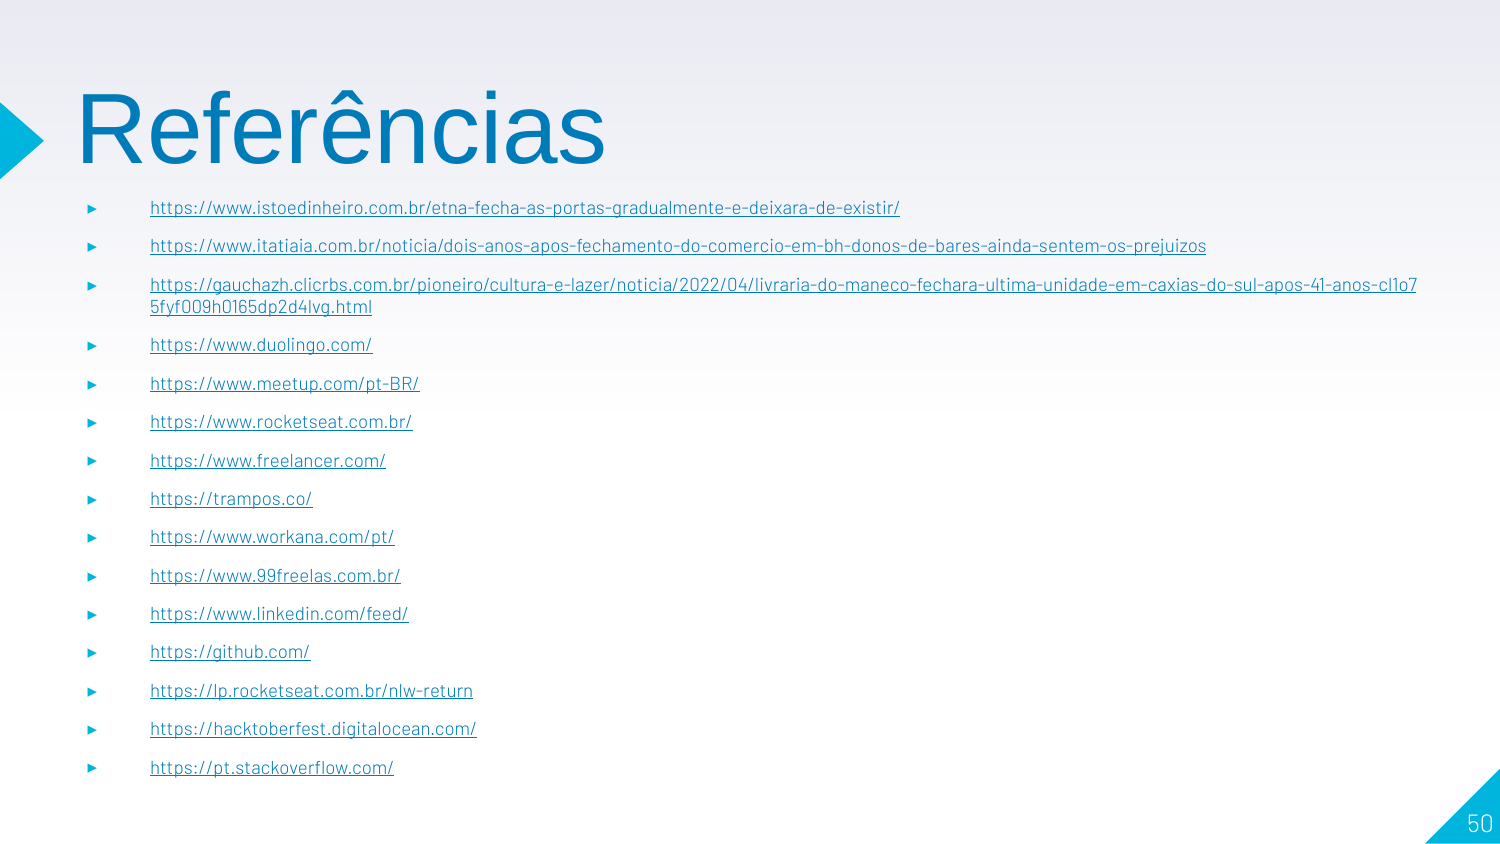

# Referências
https://www.istoedinheiro.com.br/etna-fecha-as-portas-gradualmente-e-deixara-de-existir/
https://www.itatiaia.com.br/noticia/dois-anos-apos-fechamento-do-comercio-em-bh-donos-de-bares-ainda-sentem-os-prejuizos
https://gauchazh.clicrbs.com.br/pioneiro/cultura-e-lazer/noticia/2022/04/livraria-do-maneco-fechara-ultima-unidade-em-caxias-do-sul-apos-41-anos-cl1o75fyf009h0165dp2d4lvg.html
https://www.duolingo.com/
https://www.meetup.com/pt-BR/
https://www.rocketseat.com.br/
https://www.freelancer.com/
https://trampos.co/
https://www.workana.com/pt/
https://www.99freelas.com.br/
https://www.linkedin.com/feed/
https://github.com/
https://lp.rocketseat.com.br/nlw-return
https://hacktoberfest.digitalocean.com/
https://pt.stackoverflow.com/

50